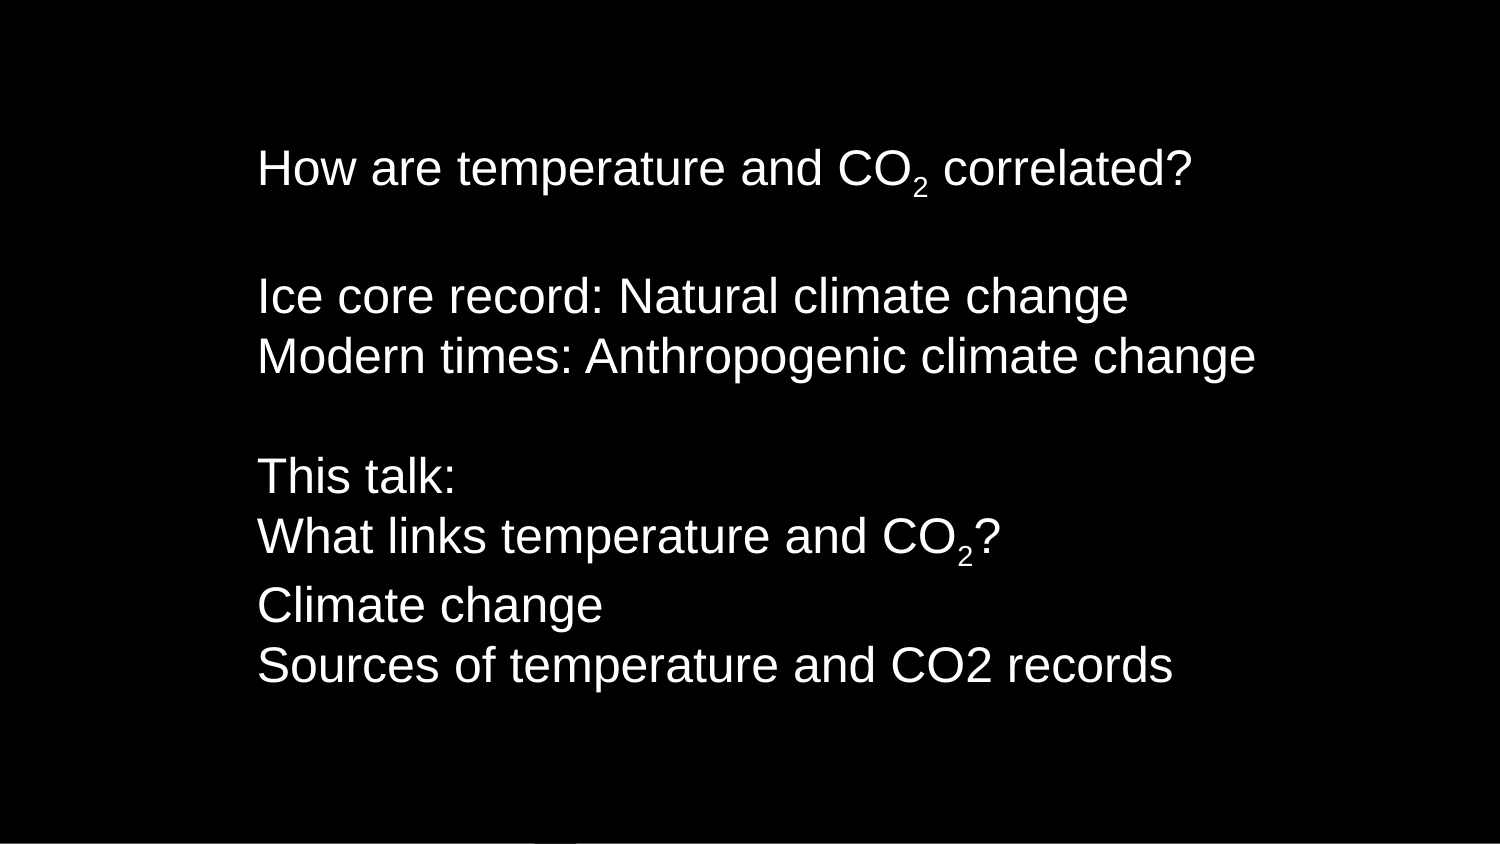

How are temperature and CO2 correlated?

Ice core record: Natural climate change
Modern times: Anthropogenic climate change

This talk:
What links temperature and CO2?
Climate change
Sources of temperature and CO2 records

Image source: Lucian Dachman, Unsplash